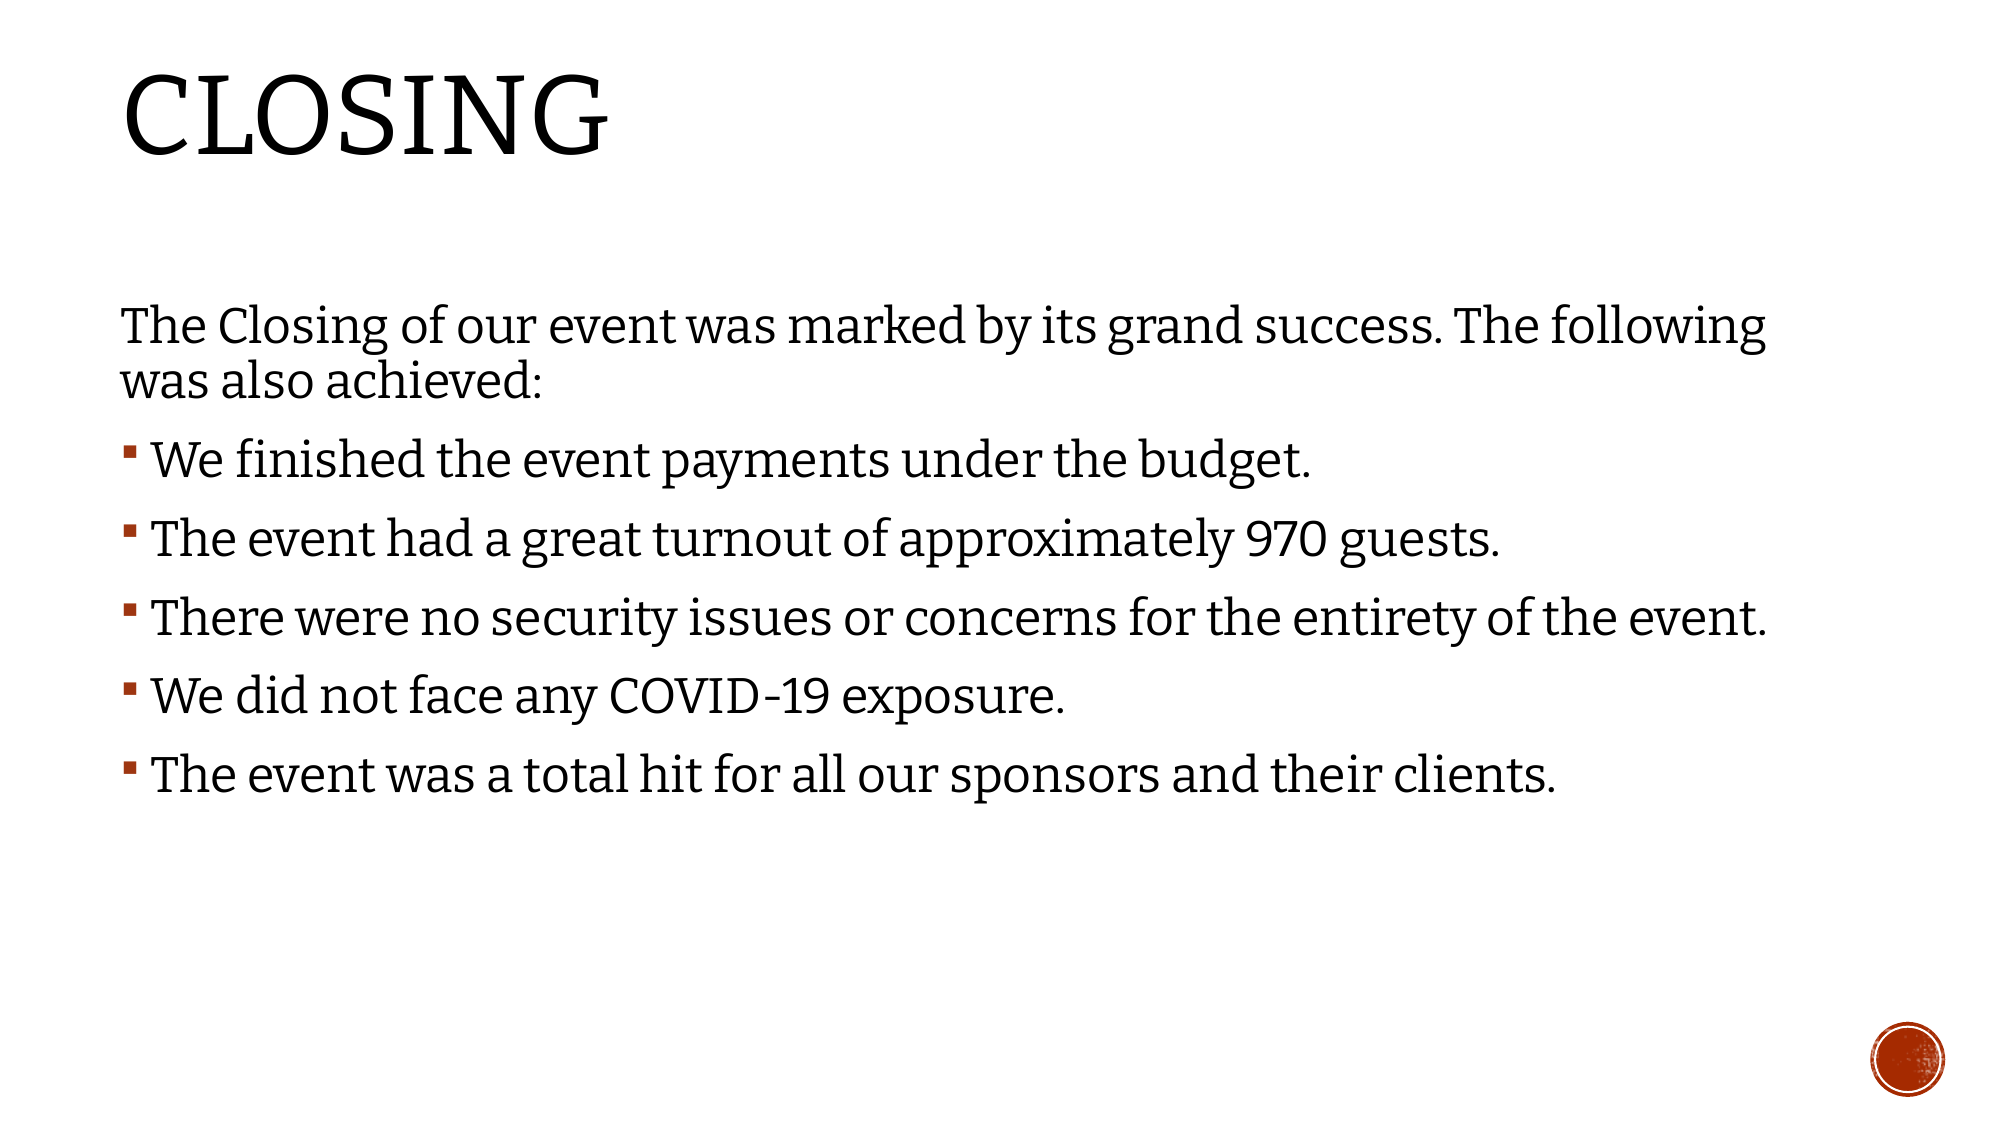

# Closing
The Closing of our event was marked by its grand success. The following was also achieved:
We finished the event payments under the budget.
The event had a great turnout of approximately 970 guests.
There were no security issues or concerns for the entirety of the event.
We did not face any COVID-19 exposure.
The event was a total hit for all our sponsors and their clients.